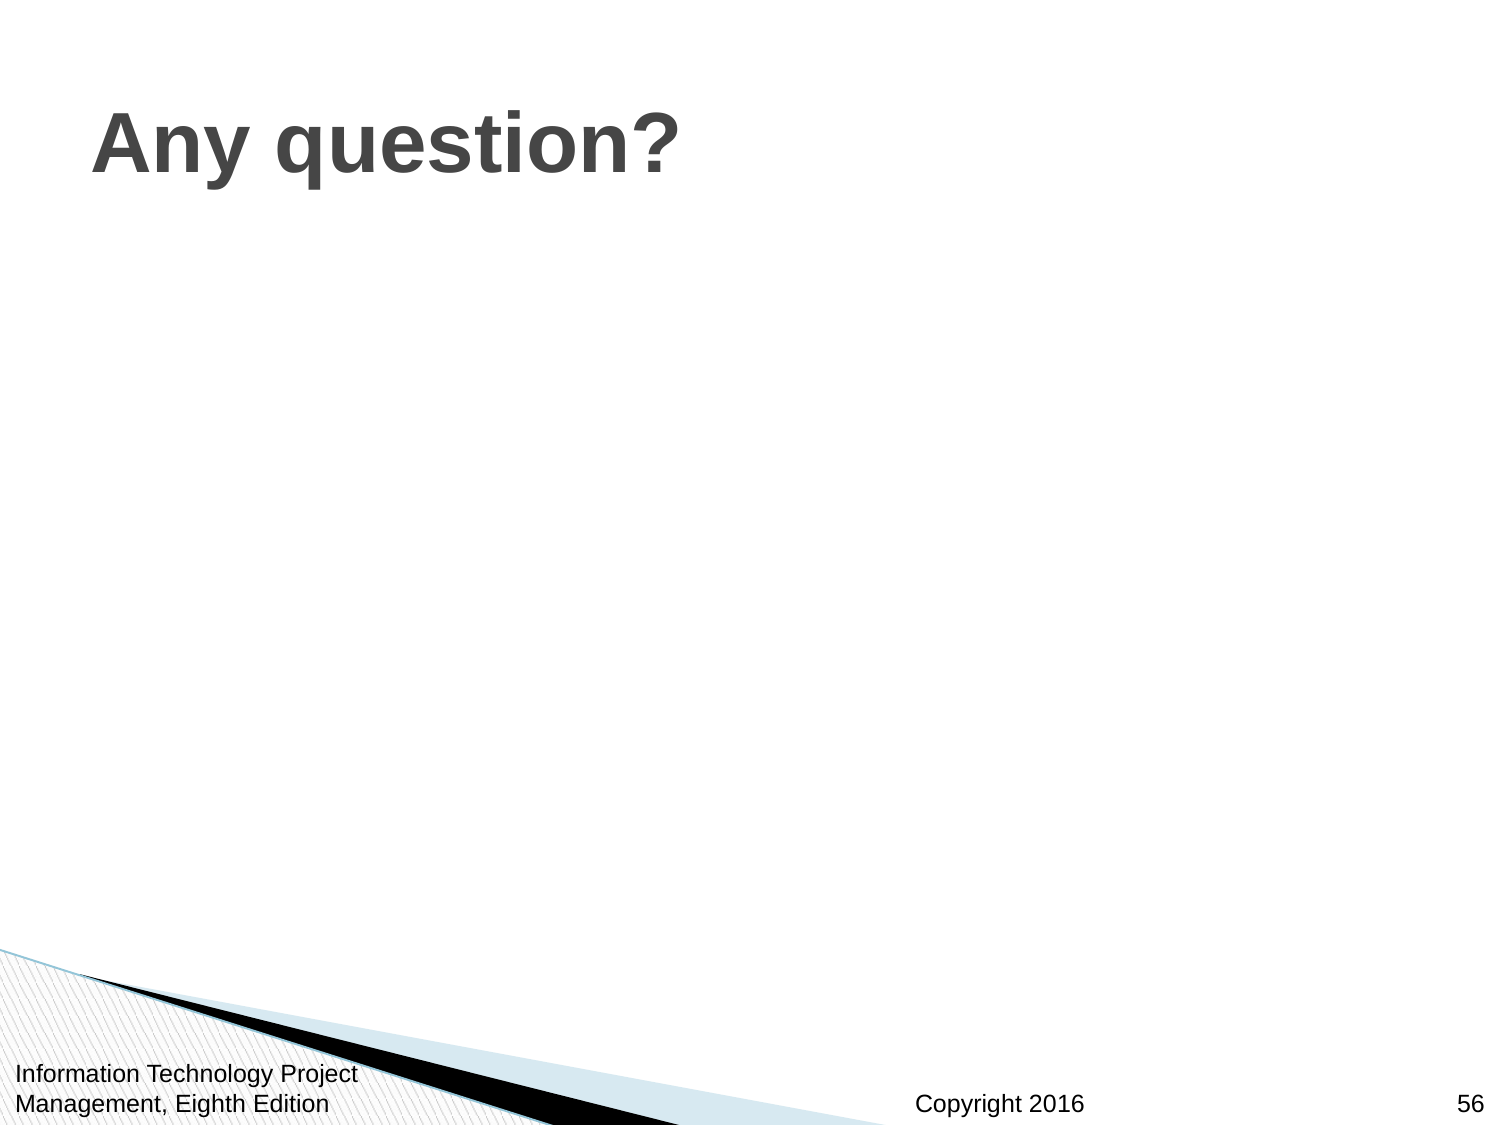

# Any question?
Information Technology Project Management, Eighth Edition
56